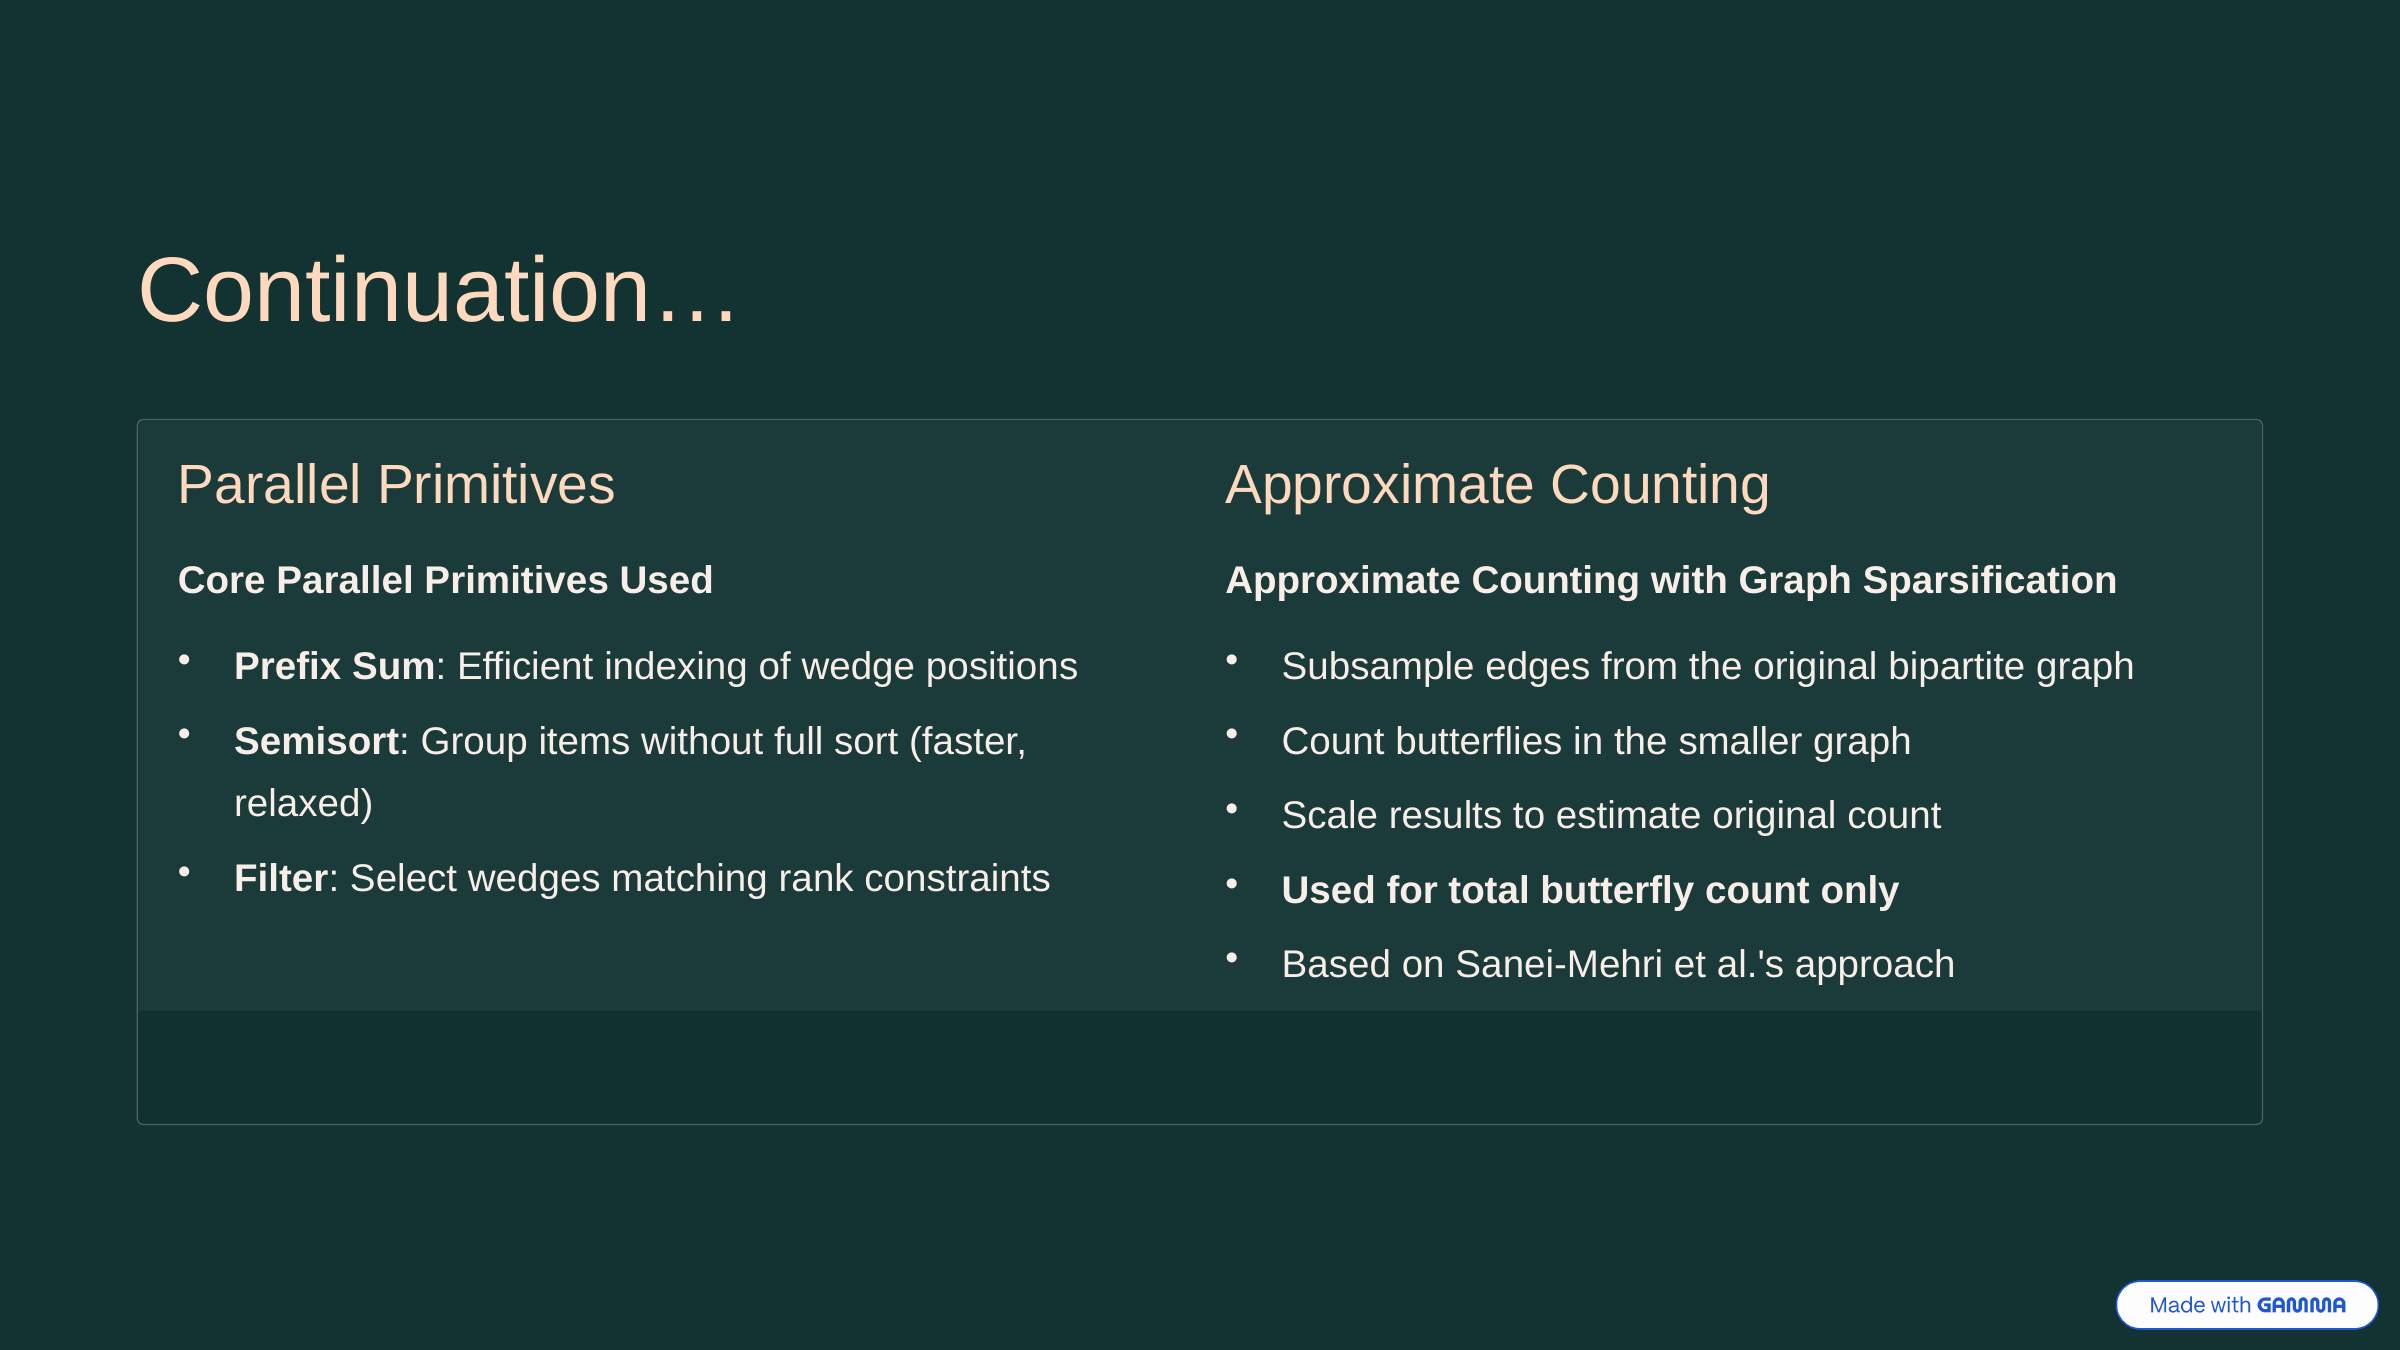

Continuation…

Parallel Primitives
Approximate Counting
Core Parallel Primitives Used
Approximate Counting with Graph Sparsification
Prefix Sum: Efficient indexing of wedge positions
Subsample edges from the original bipartite graph
Semisort: Group items without full sort (faster, relaxed)
Count butterflies in the smaller graph
Scale results to estimate original count
Filter: Select wedges matching rank constraints
Used for total butterfly count only

Based on Sanei-Mehri et al.'s approach